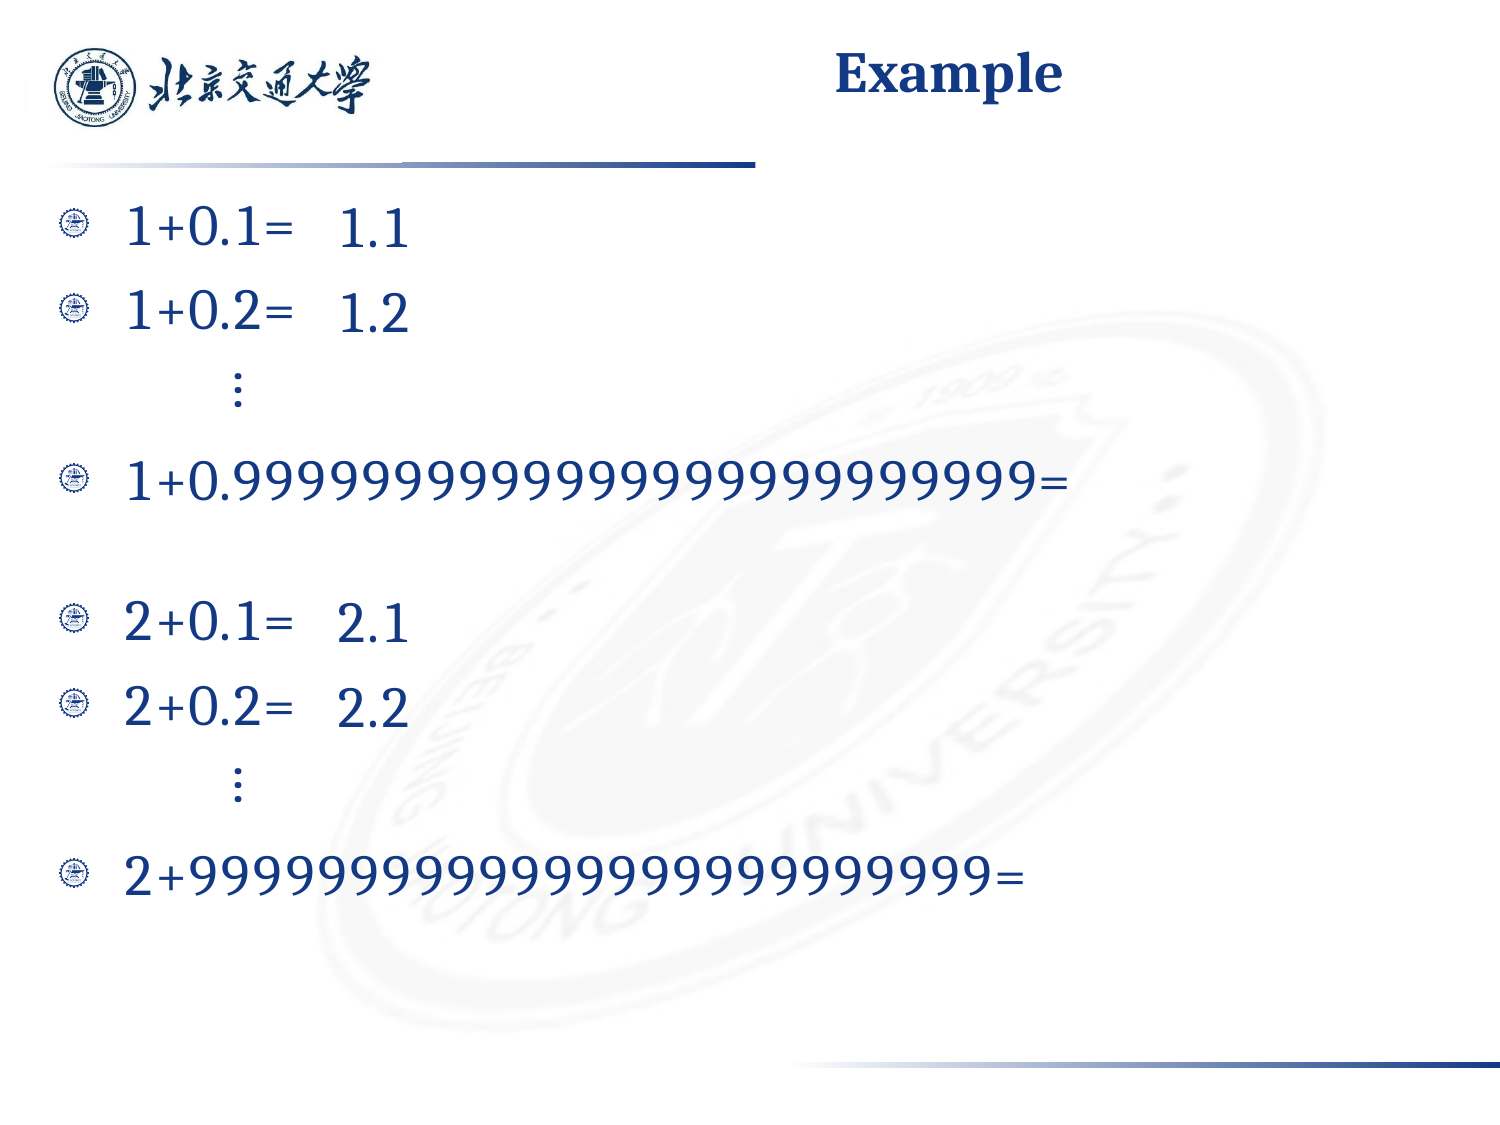

# Example
1+0.1=
1.1
1+0.2=
1.2
…
1+0.9999999999999999999999999=
2+0.1=
2.1
2+0.2=
2.2
…
2+9999999999999999999999999=